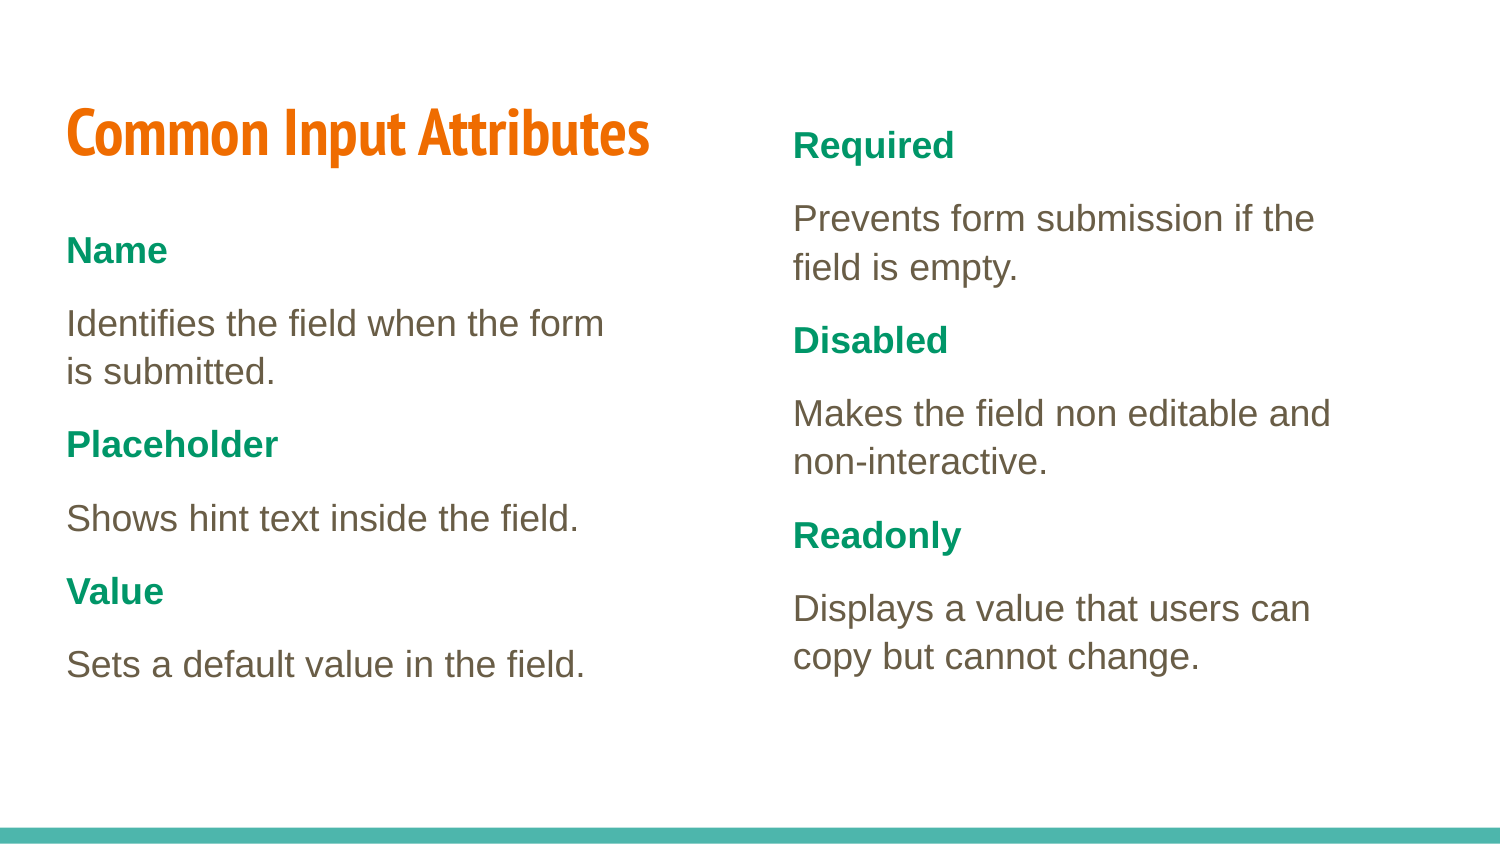

# Common Input Attributes
Required
Prevents form submission if the field is empty.
Disabled
Makes the field non editable and non-interactive.
Readonly
Displays a value that users can copy but cannot change.
Name
Identifies the field when the form is submitted.
Placeholder
Shows hint text inside the field.
Value
Sets a default value in the field.